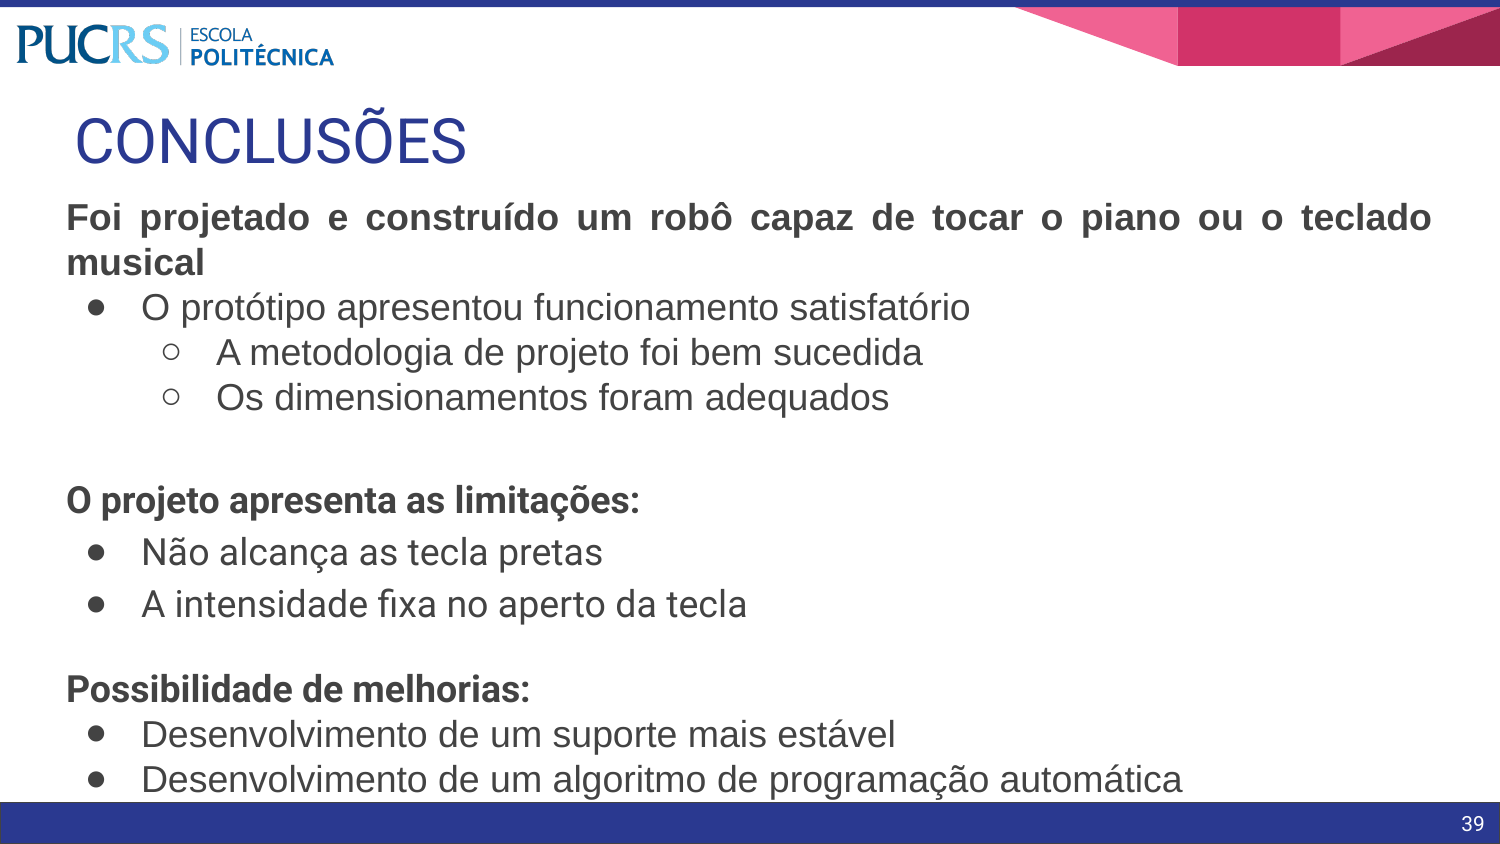

# CONCLUSÕES
Foi projetado e construído um robô capaz de tocar o piano ou o teclado musical
O protótipo apresentou funcionamento satisfatório
A metodologia de projeto foi bem sucedida
Os dimensionamentos foram adequados

O projeto apresenta as limitações:
Não alcança as tecla pretas
A intensidade fixa no aperto da tecla
Possibilidade de melhorias:
Desenvolvimento de um suporte mais estável
Desenvolvimento de um algoritmo de programação automática
39